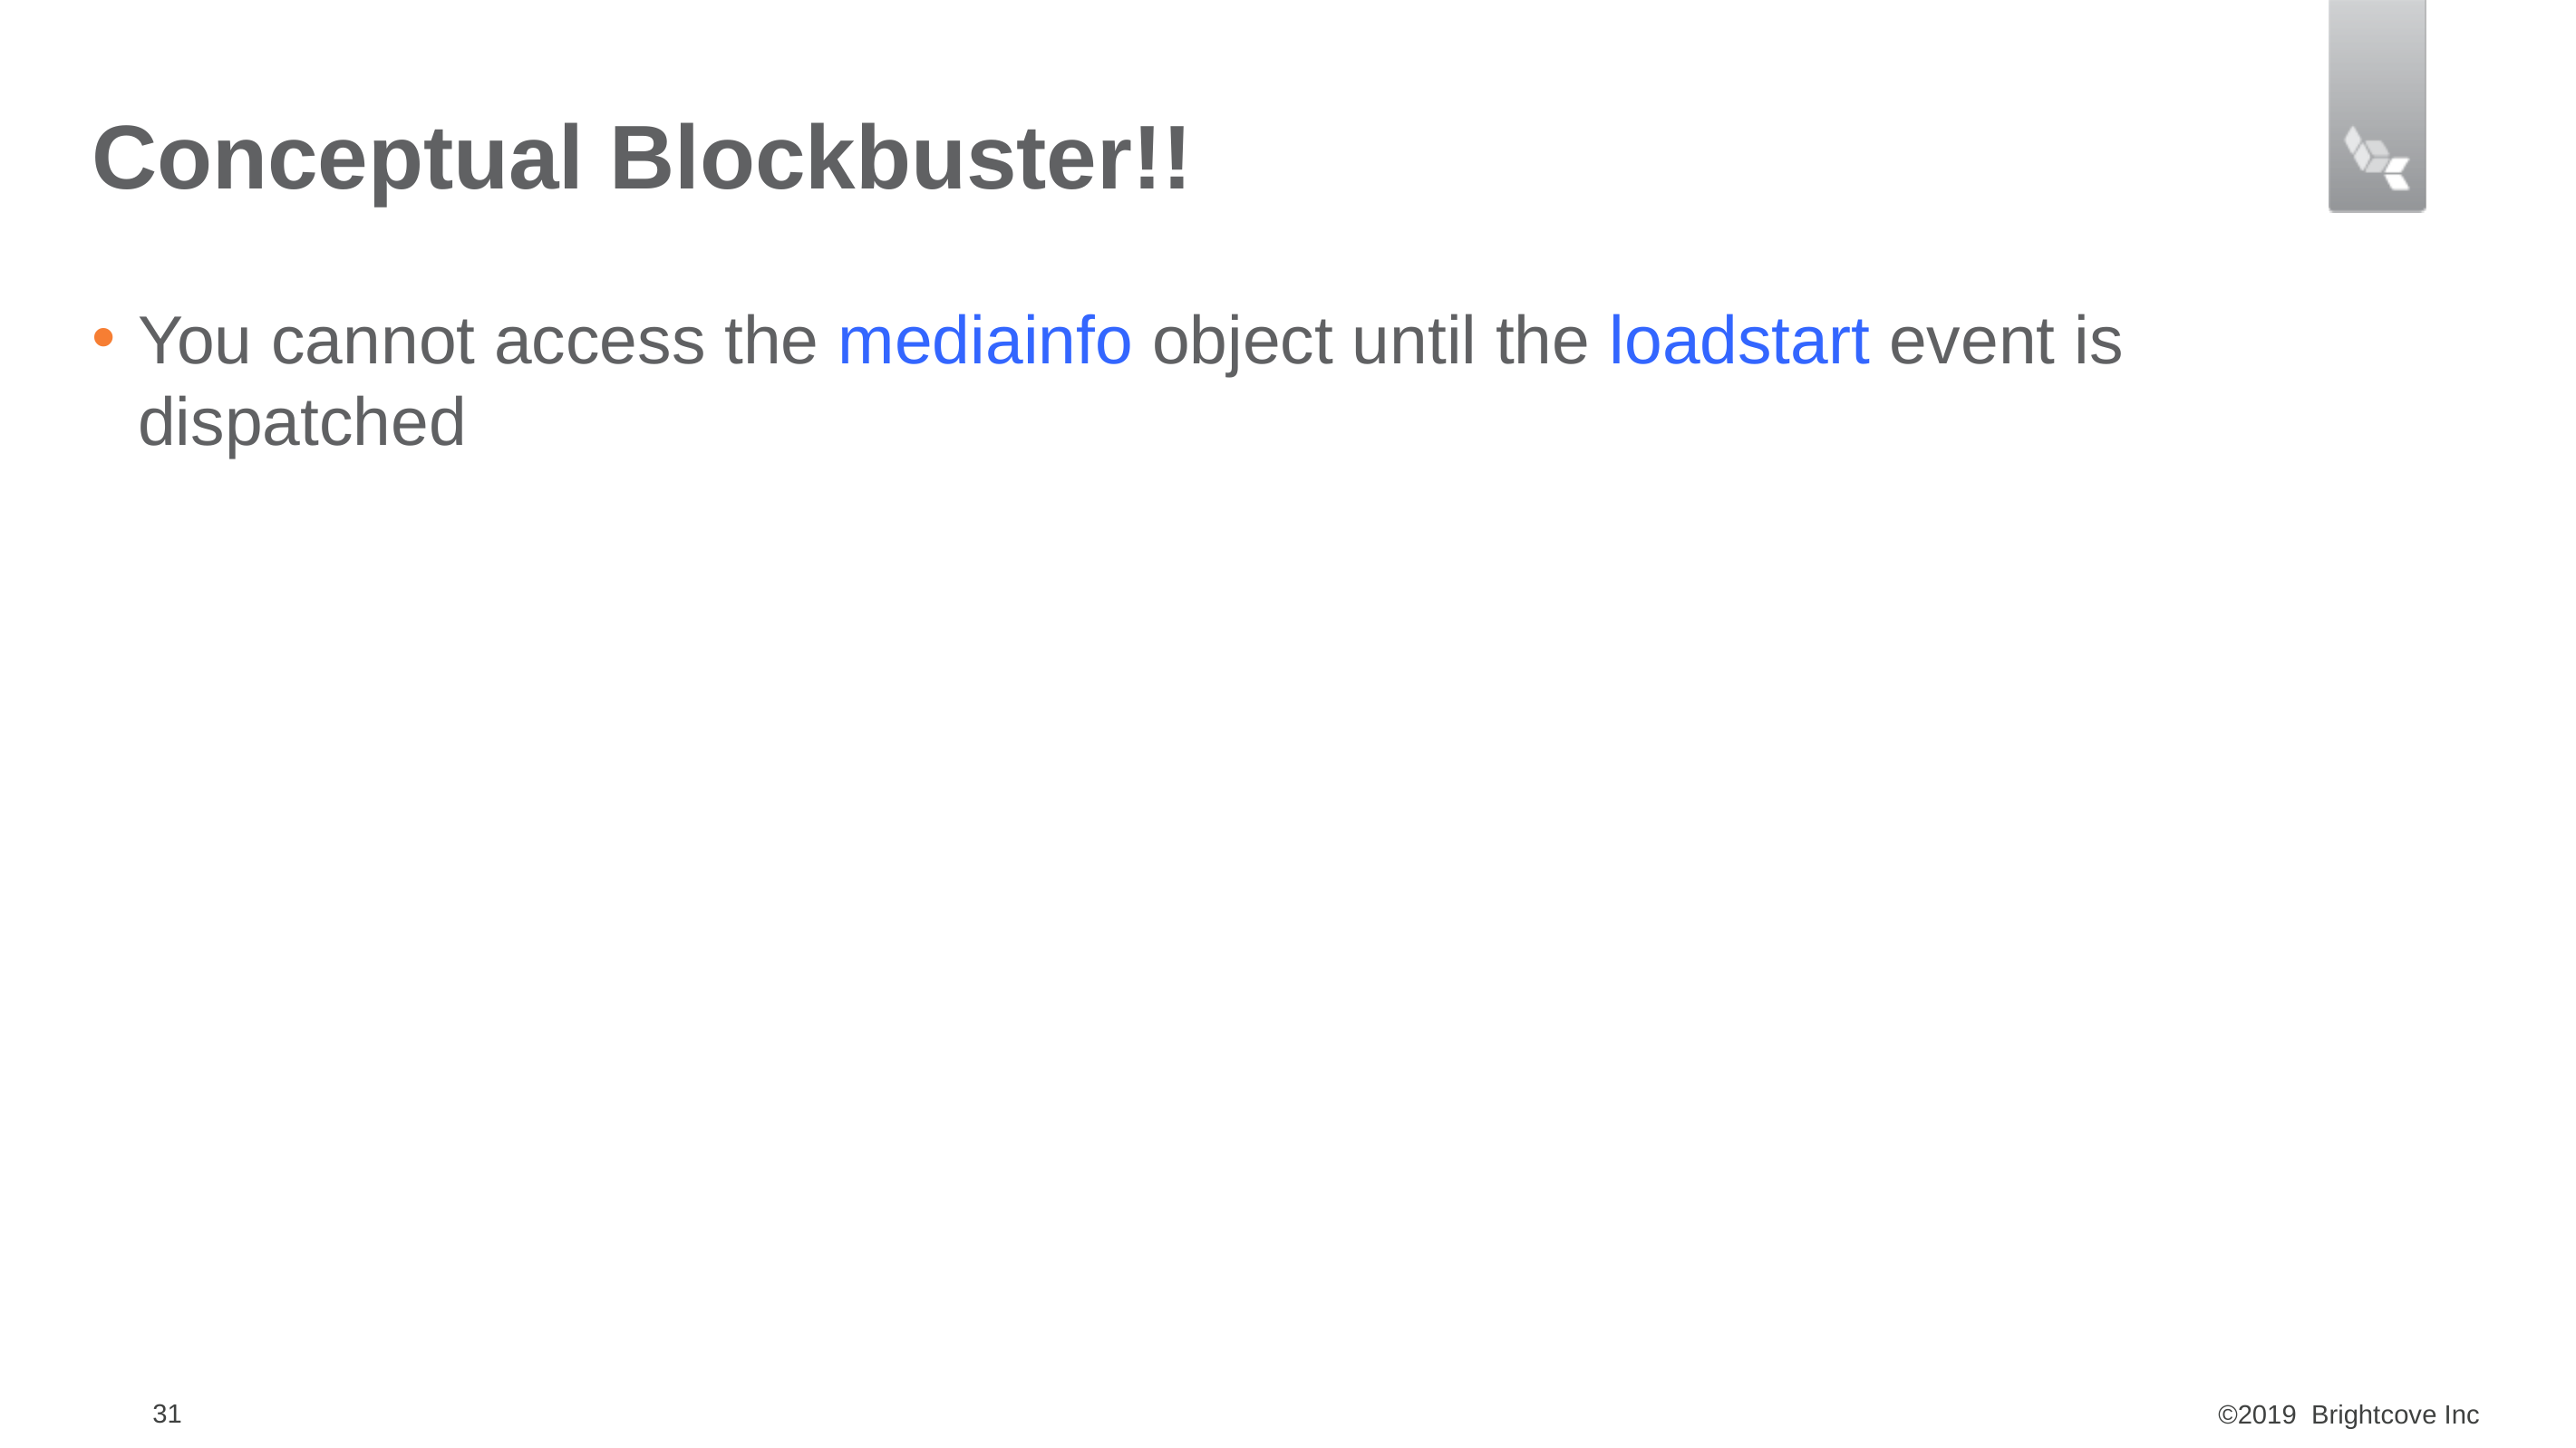

# Conceptual Blockbuster!!
You cannot access the mediainfo object until the loadstart event is dispatched
31